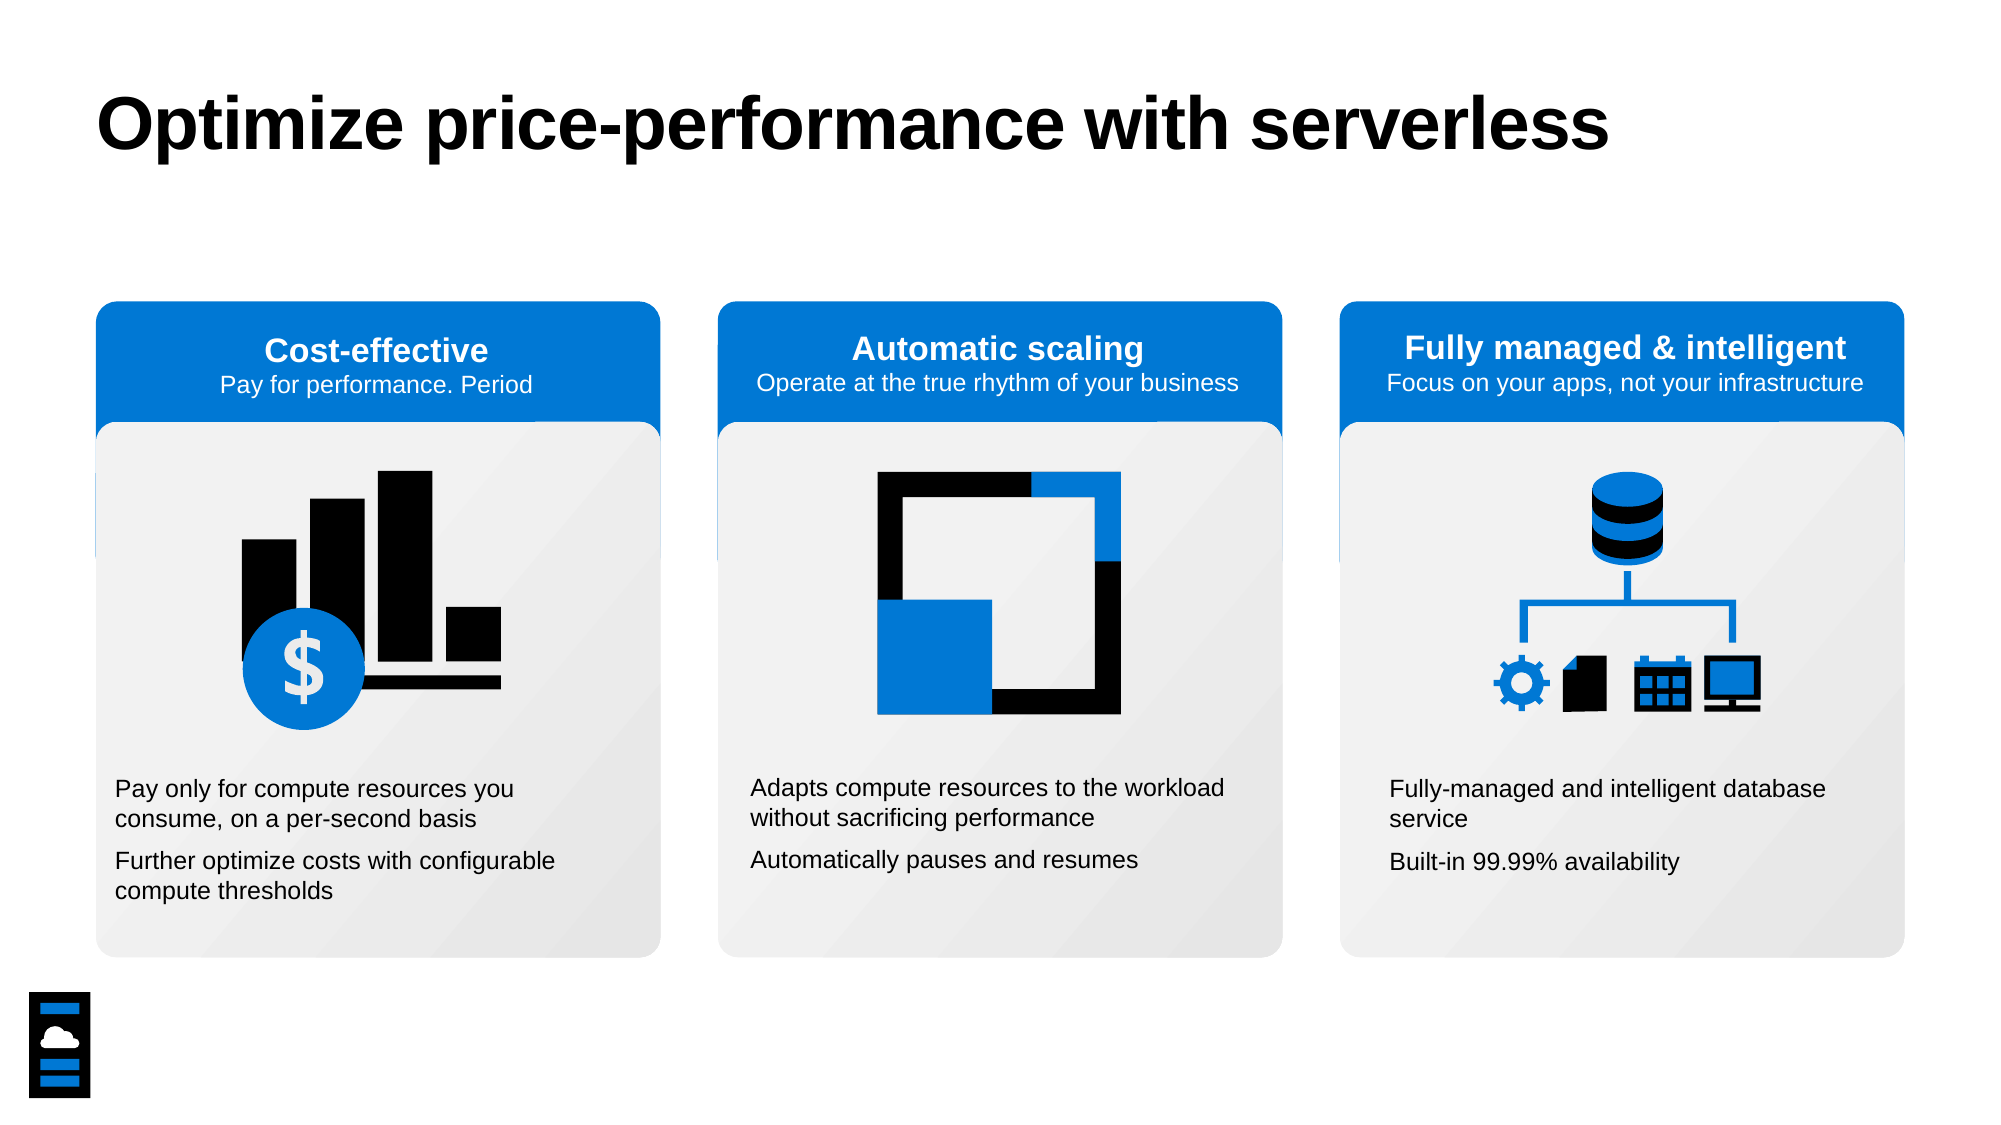

# Optimize price-performance with serverless

Fully managed & intelligent
Focus on your apps, not your infrastructure
Automatic scaling
Operate at the true rhythm of your business
Cost-effective
Pay for performance. Period

Adapts compute resources to the workload without sacrificing performance
Automatically pauses and resumes
Pay only for compute resources you consume, on a per-second basis
Further optimize costs with configurable compute thresholds
Fully-managed and intelligent database service
Built-in 99.99% availability